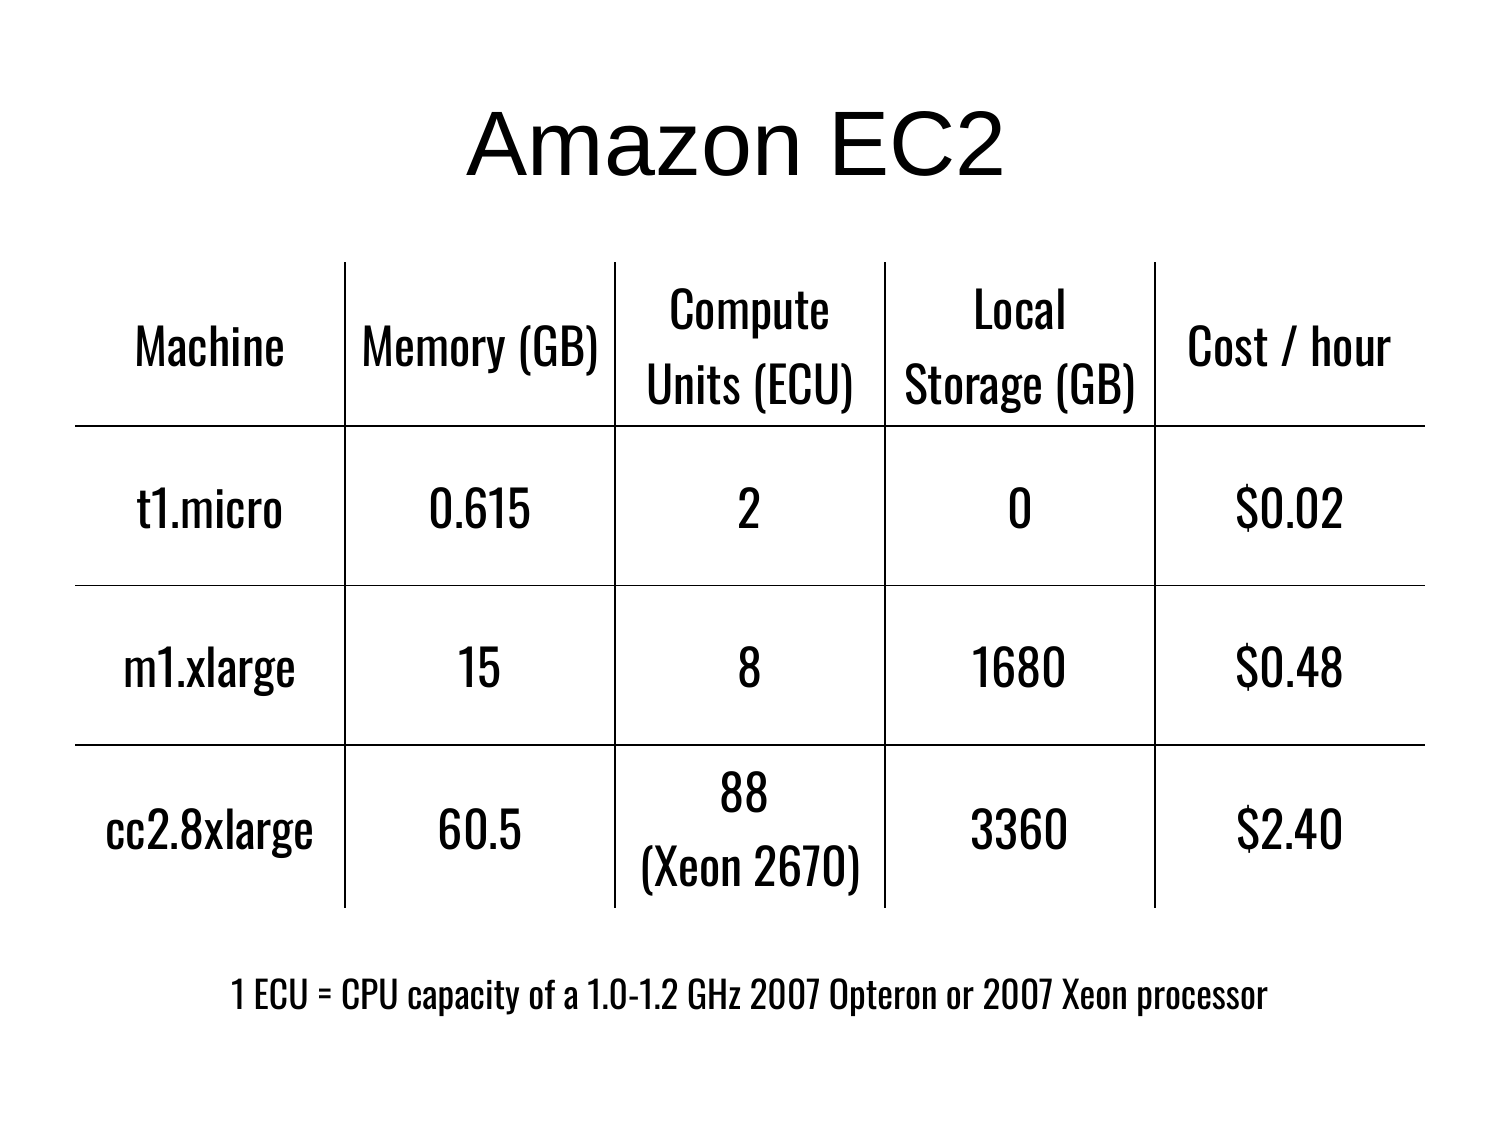

# Amazon EC2
| Machine | Memory (GB) | Compute Units (ECU) | Local Storage (GB) | Cost / hour |
| --- | --- | --- | --- | --- |
| t1.micro | 0.615 | 2 | 0 | $0.02 |
| m1.xlarge | 15 | 8 | 1680 | $0.48 |
| cc2.8xlarge | 60.5 | 88 (Xeon 2670) | 3360 | $2.40 |
1 ECU = CPU capacity of a 1.0-1.2 GHz 2007 Opteron or 2007 Xeon processor